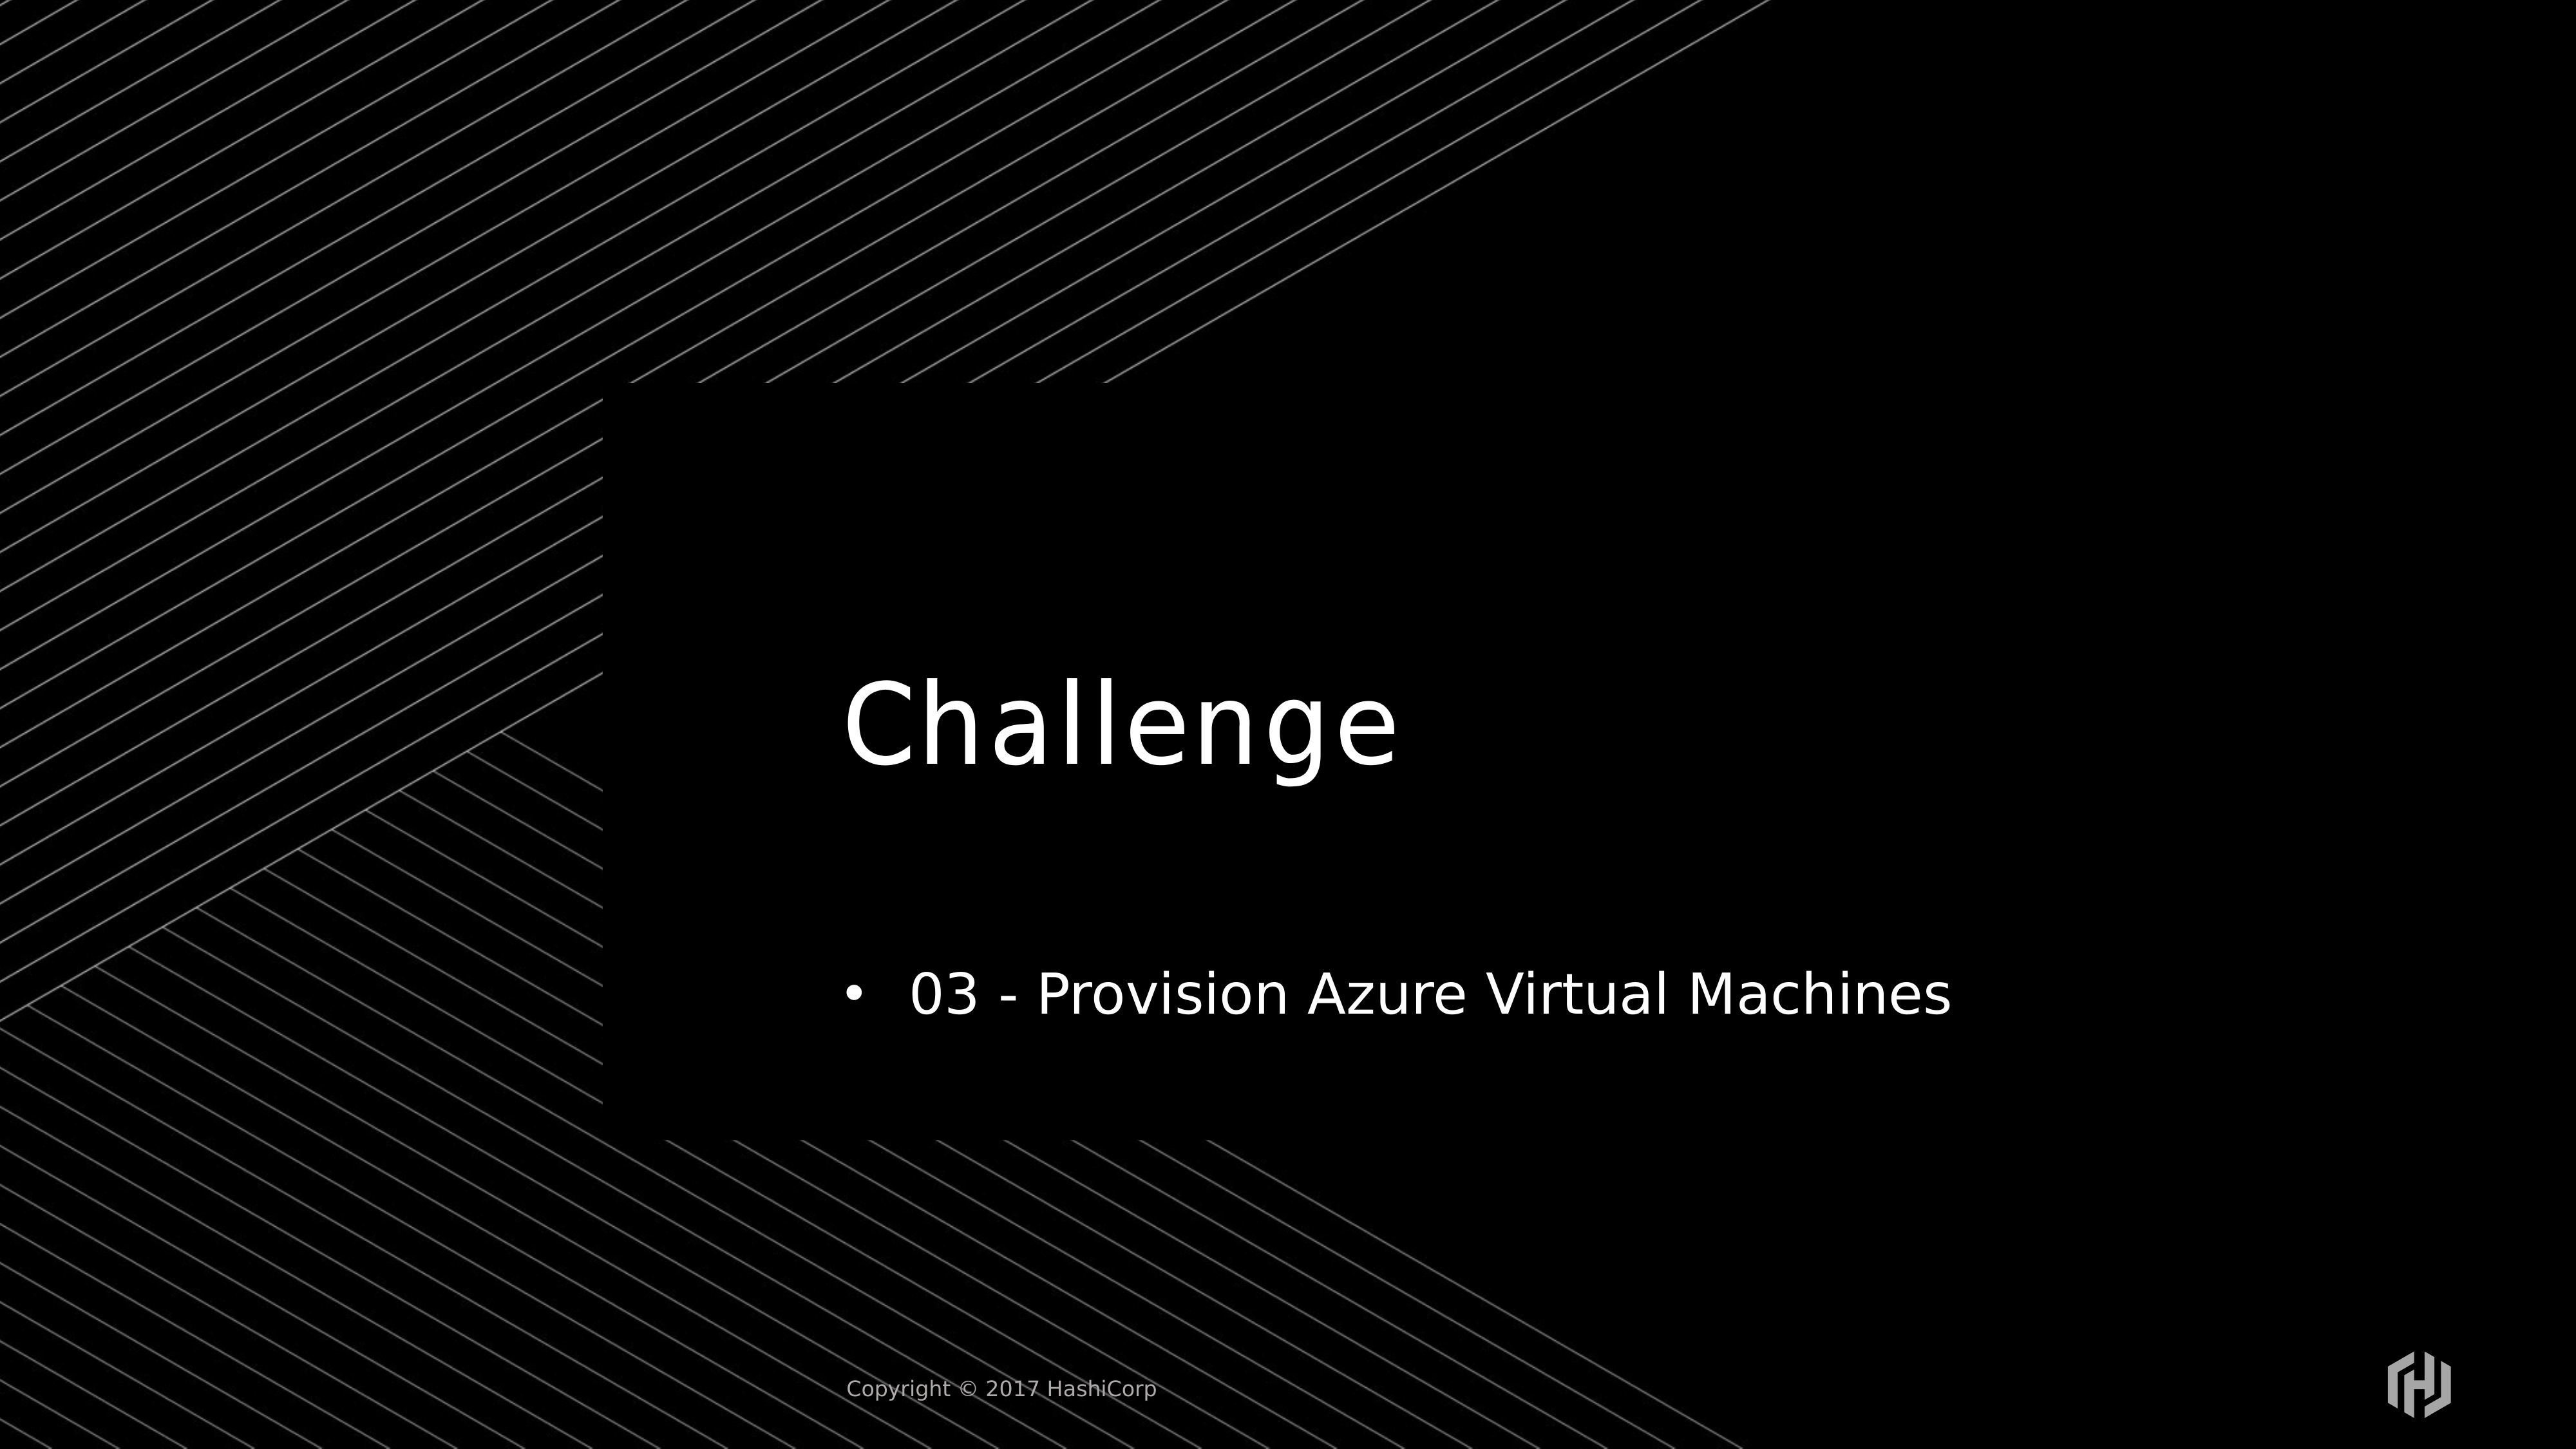

# Challenge
03 - Provision Azure Virtual Machines